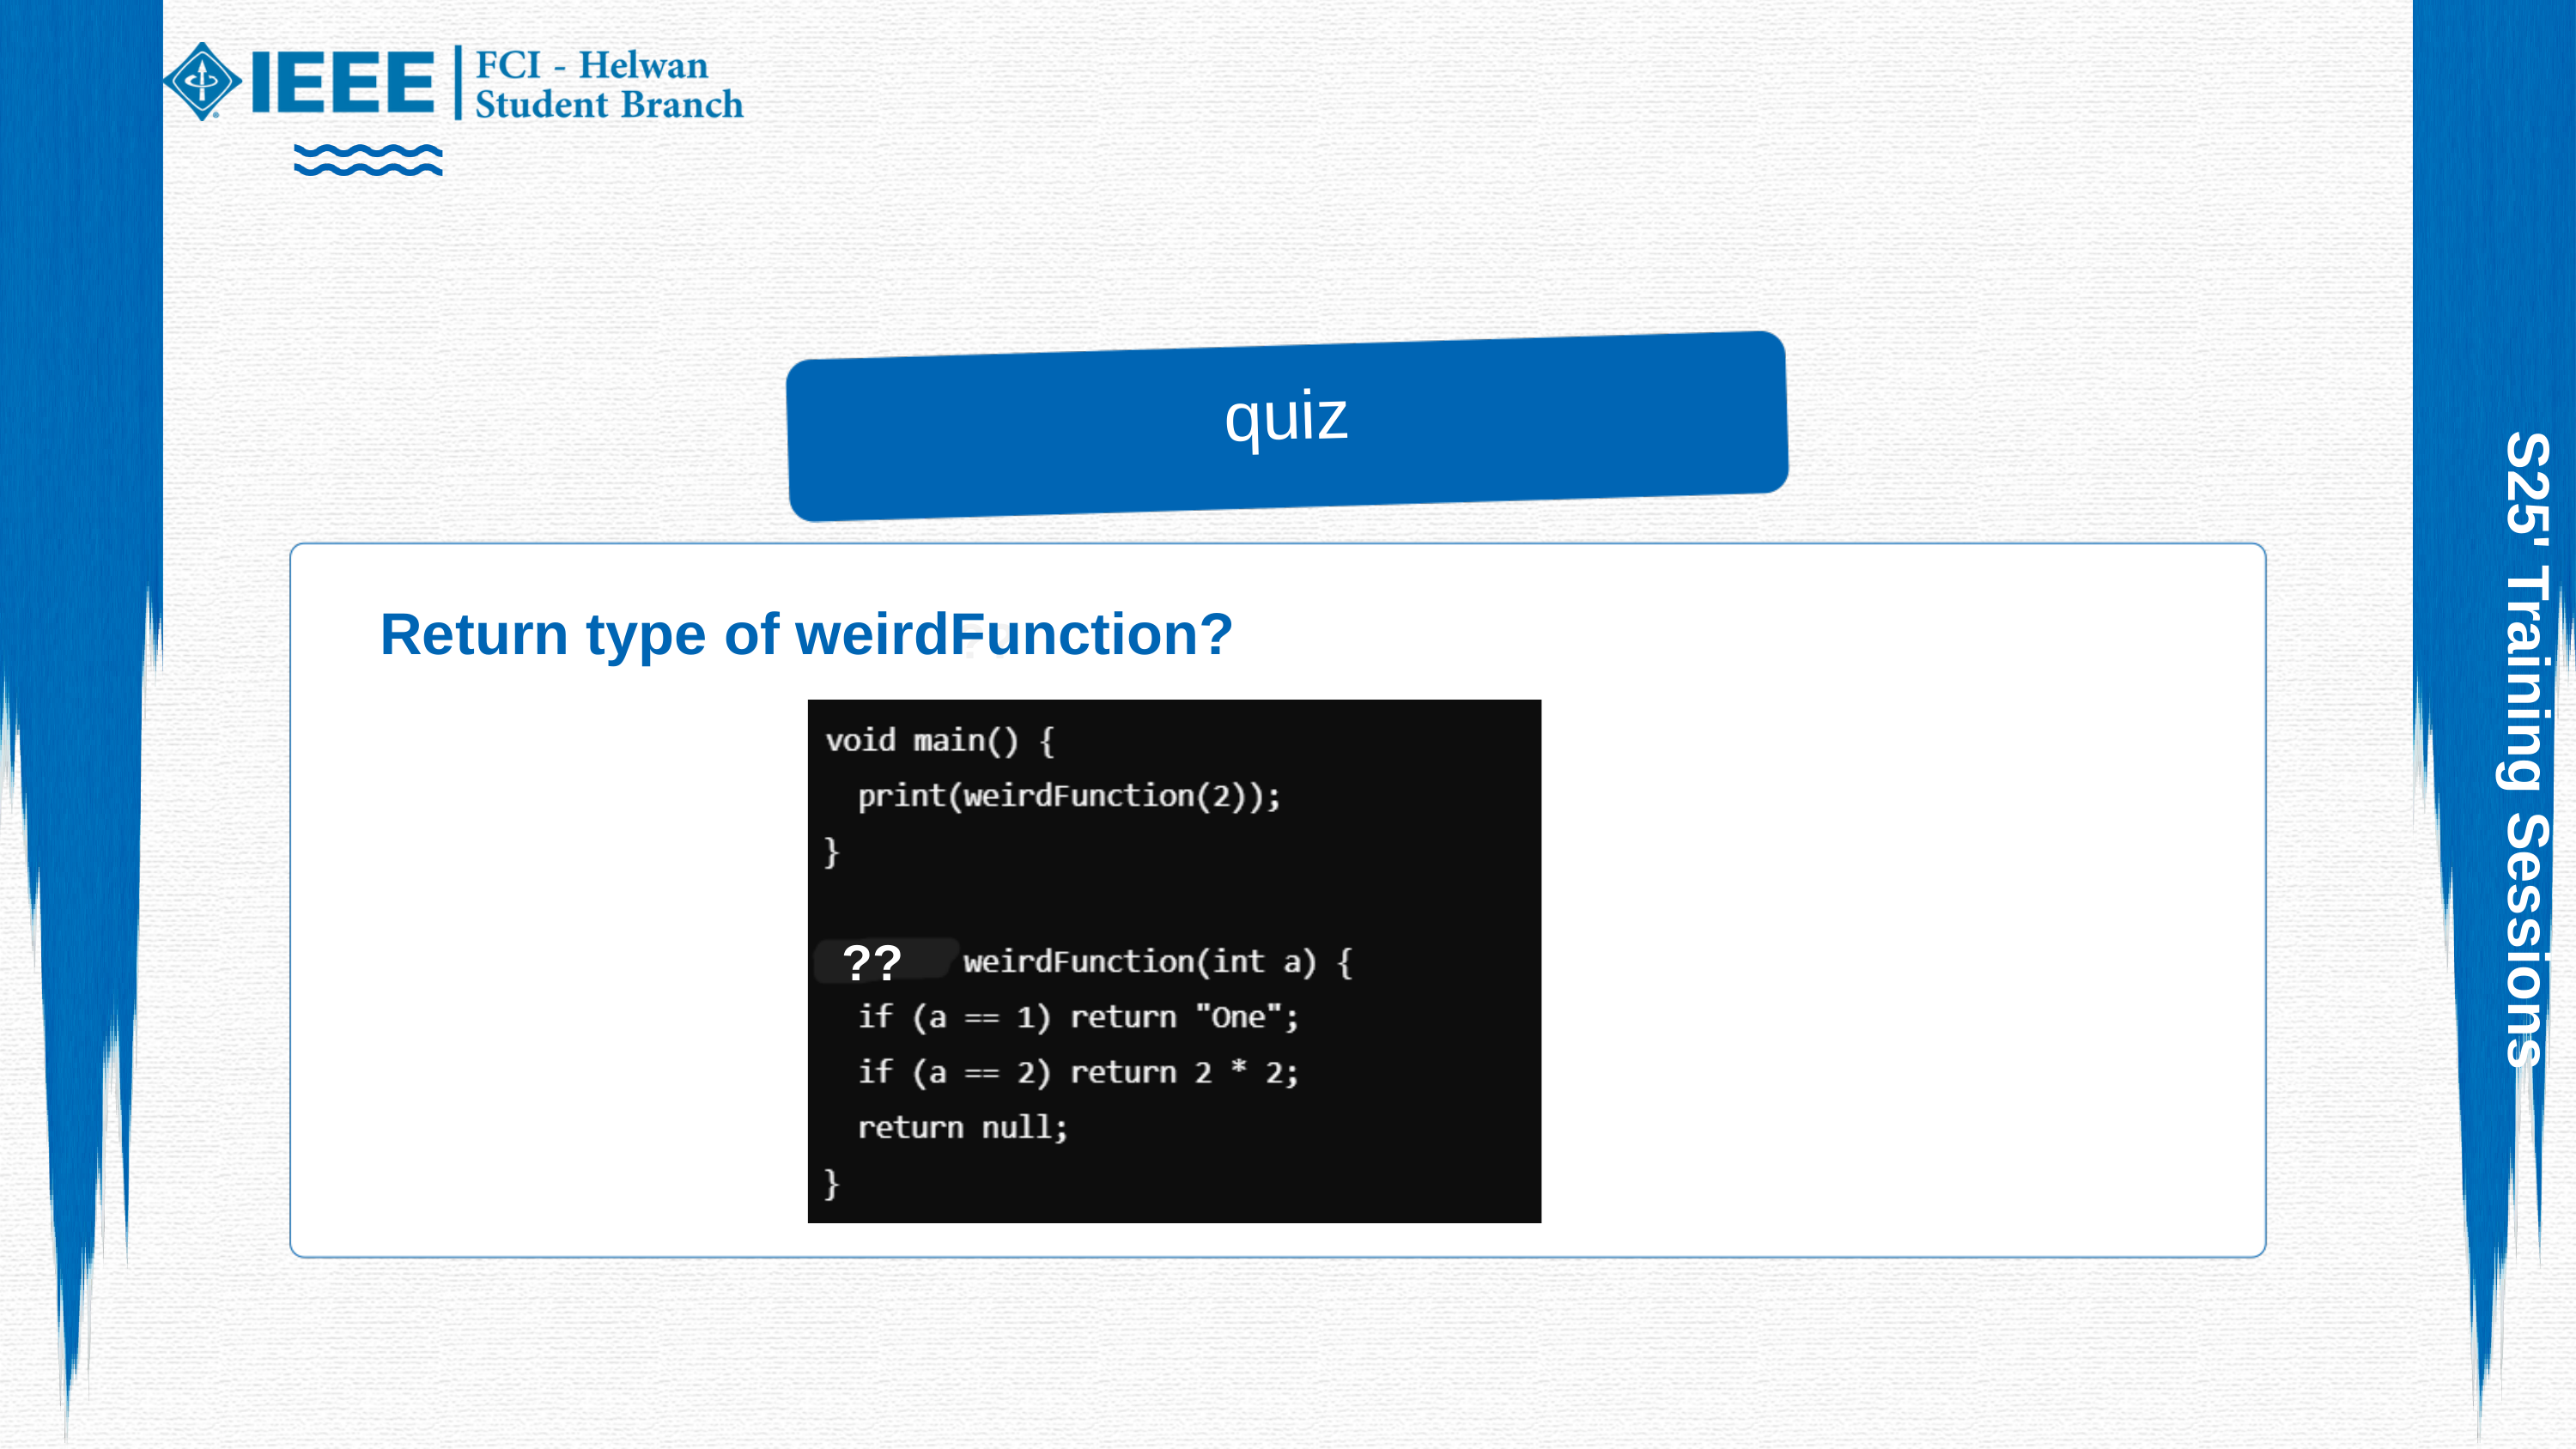

quiz

Return type of weirdFunction?
??

S25' Training Sessions
??